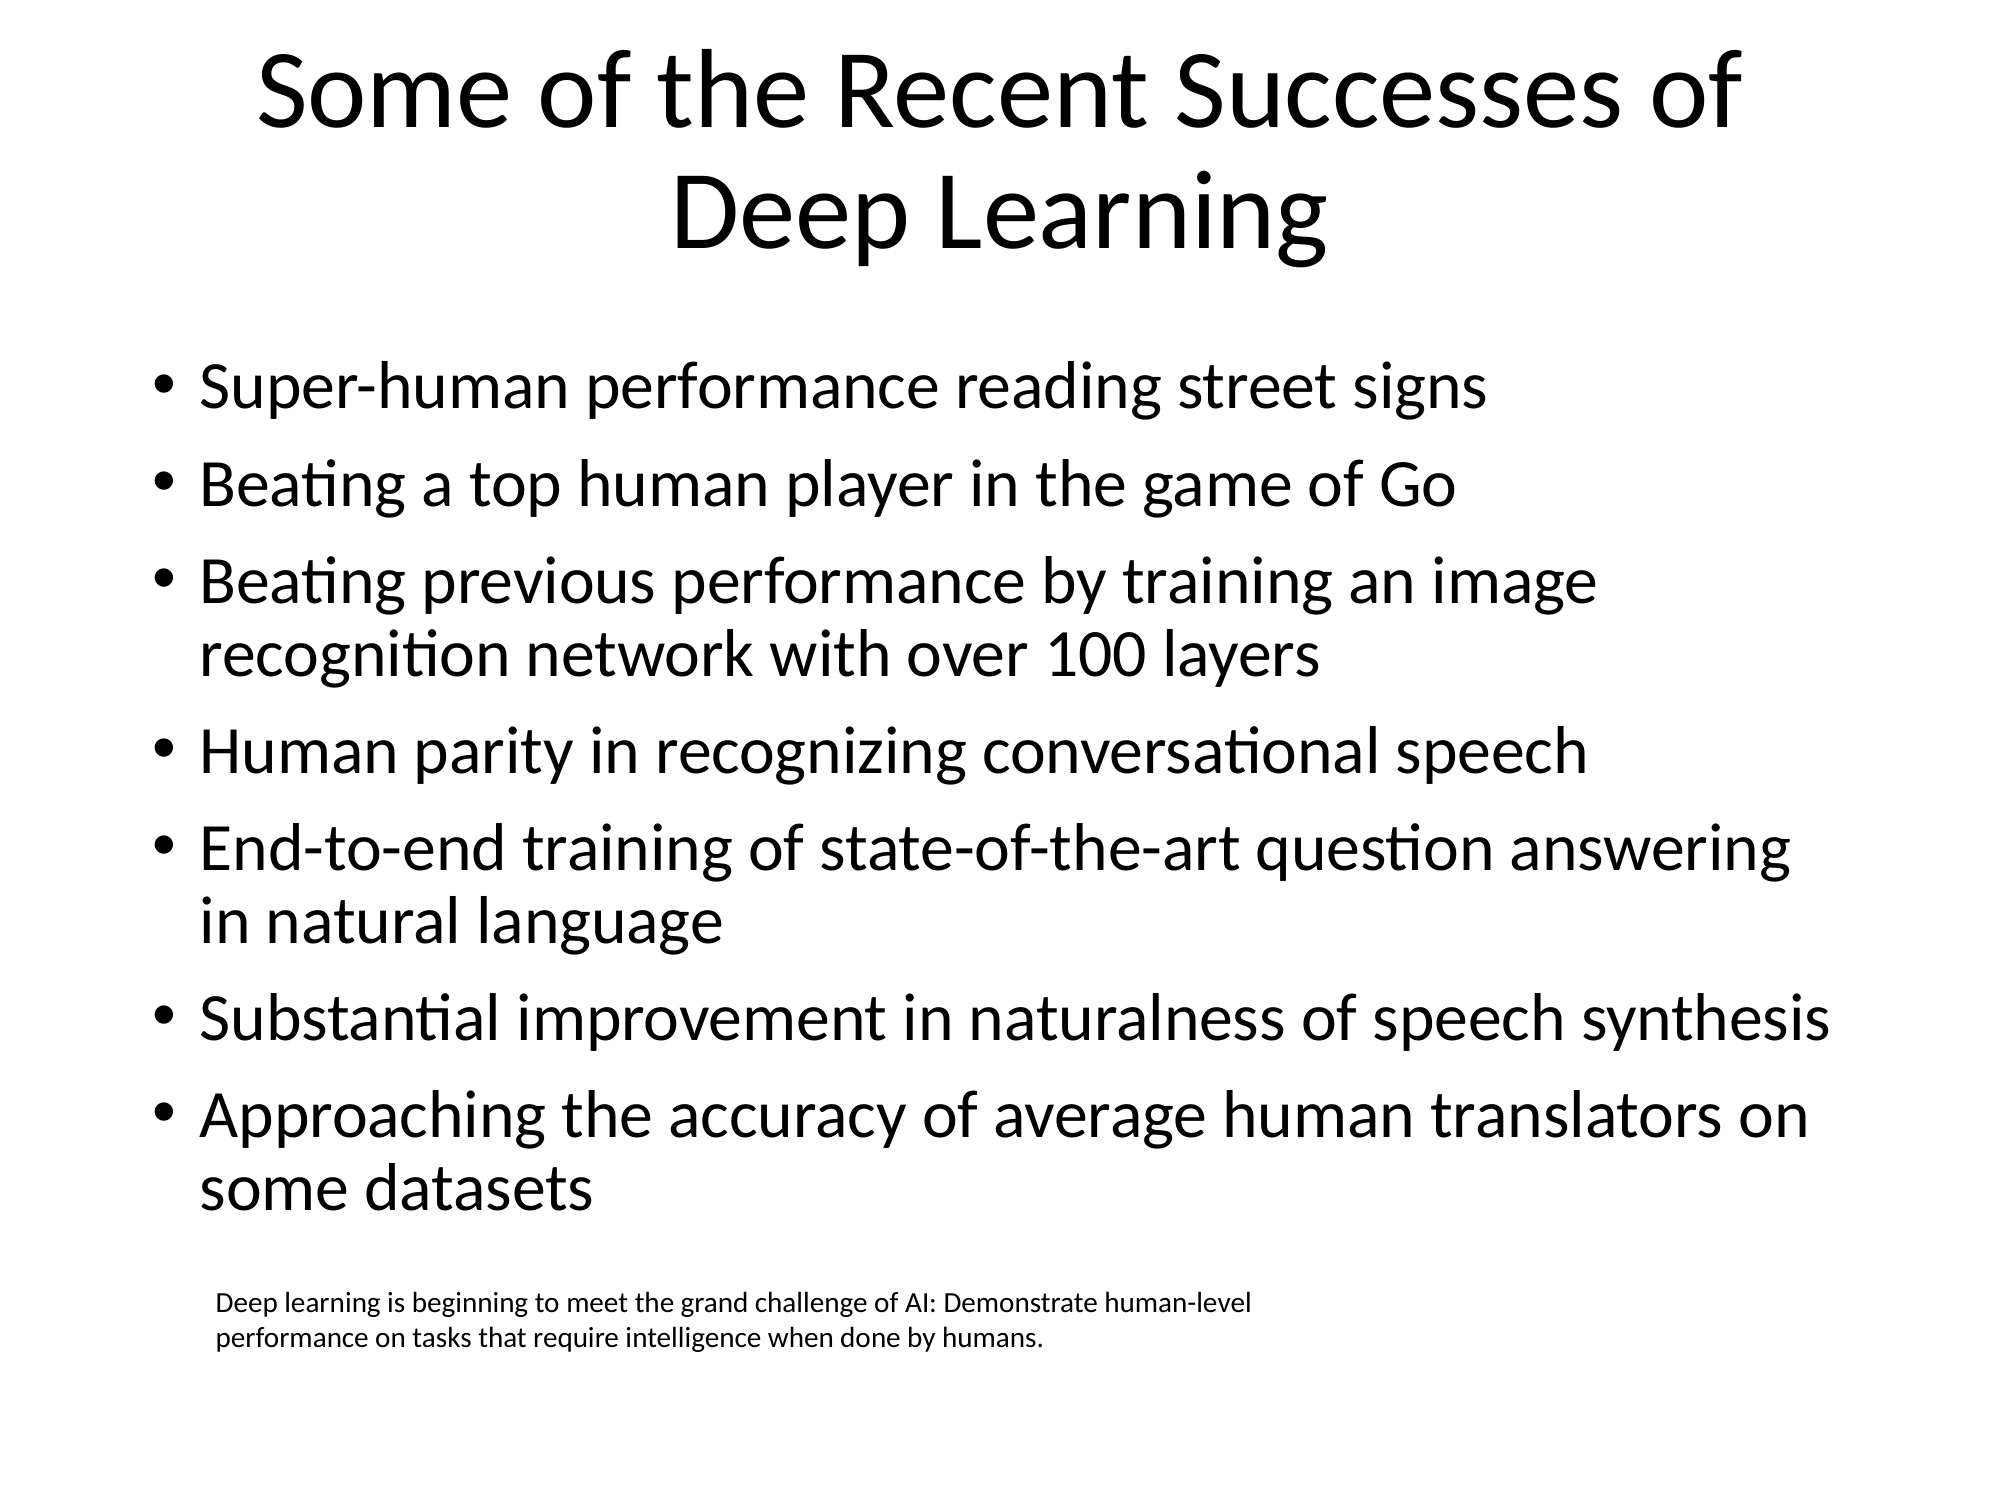

# Some of the Recent Successes of Deep Learning
Super-human performance reading street signs
Beating a top human player in the game of Go
Beating previous performance by training an image recognition network with over 100 layers
Human parity in recognizing conversational speech
End-to-end training of state-of-the-art question answering in natural language
Substantial improvement in naturalness of speech synthesis
Approaching the accuracy of average human translators on some datasets
Deep learning is beginning to meet the grand challenge of AI: Demonstrate human-level performance on tasks that require intelligence when done by humans.